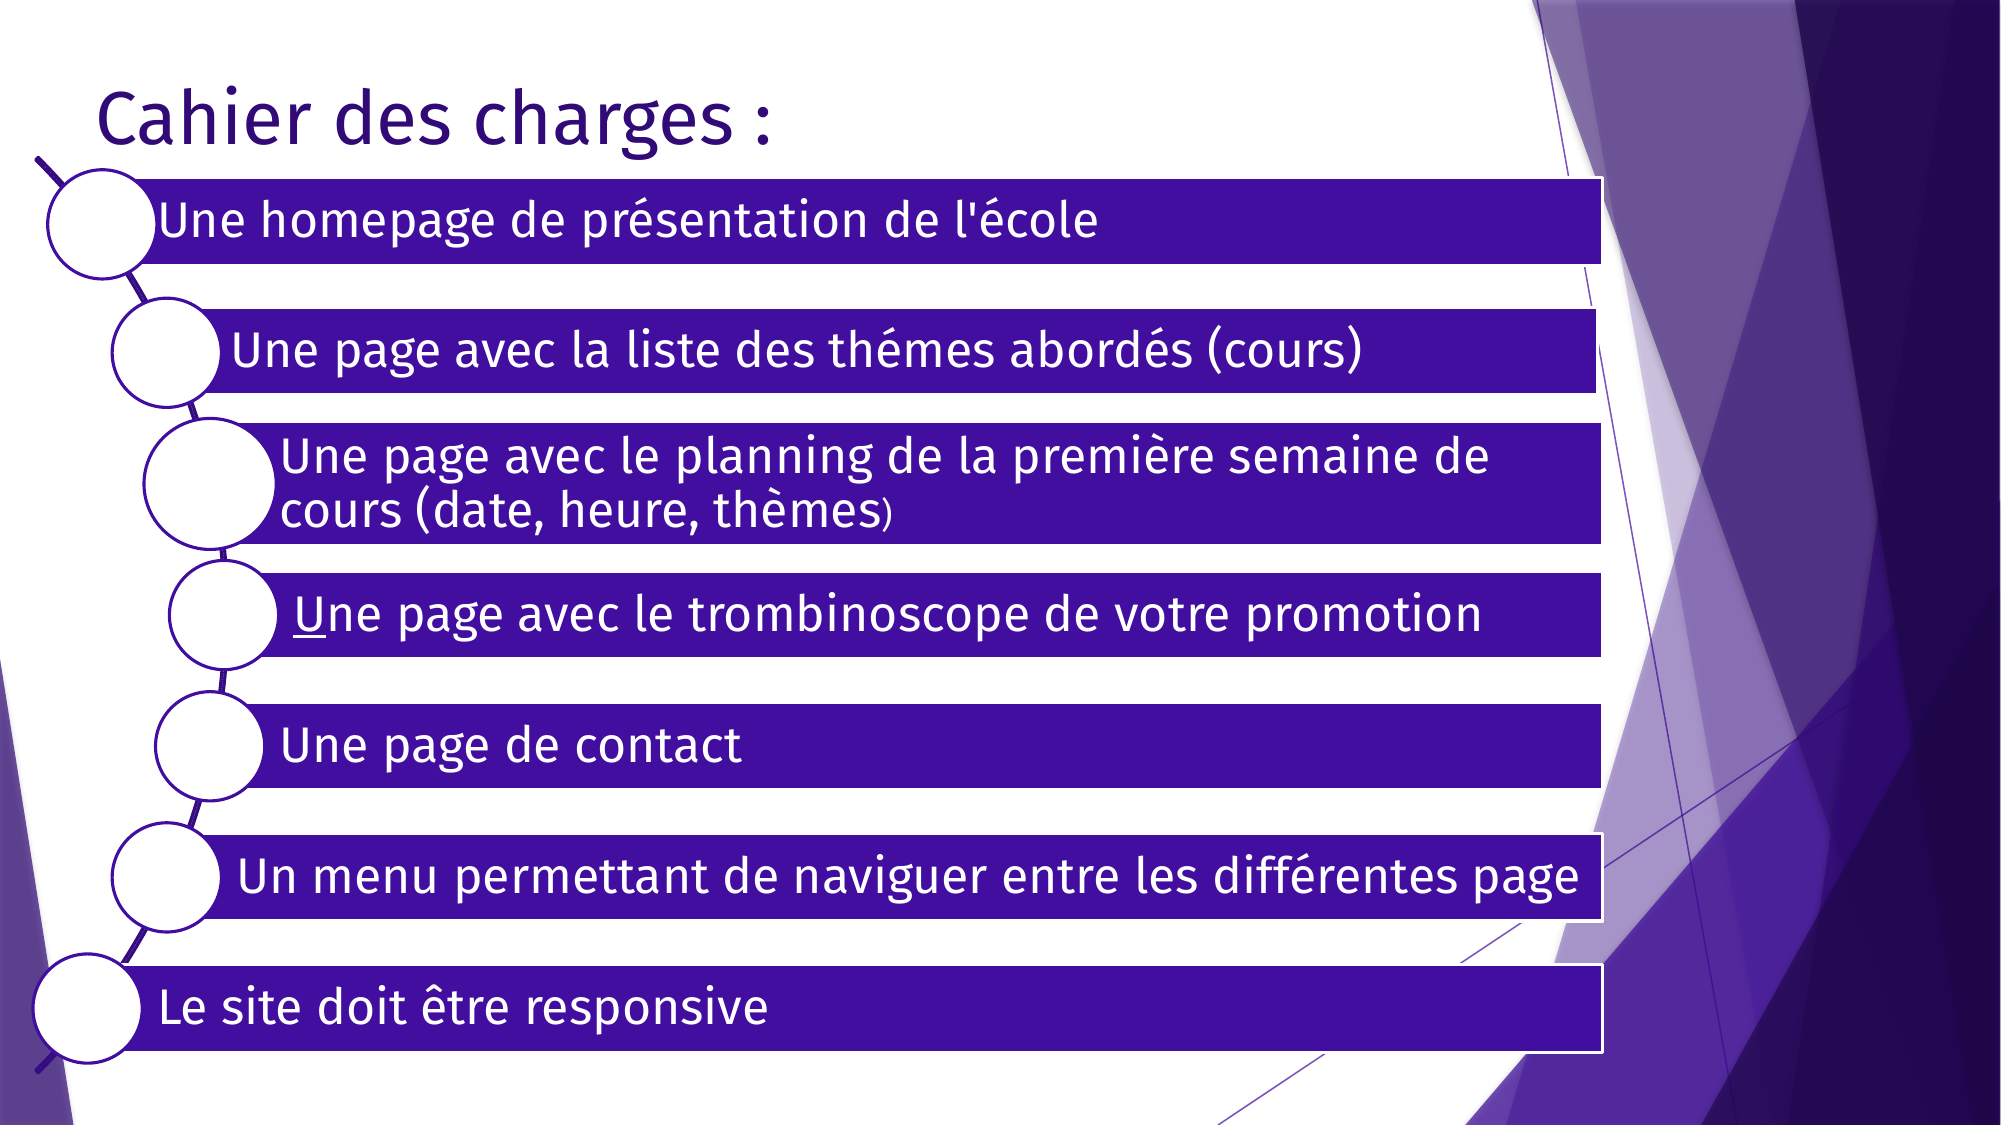

Cahier des charges :
Une homepage de présentation de l'école
Une page avec la liste des thémes abordés (cours)
Une page avec le planning de la première semaine de cours (date, heure, thèmes)
Une page avec le trombinoscope de votre promotion
Une page de contact
Un menu permettant de naviguer entre les différentes page
Le site doit être responsive